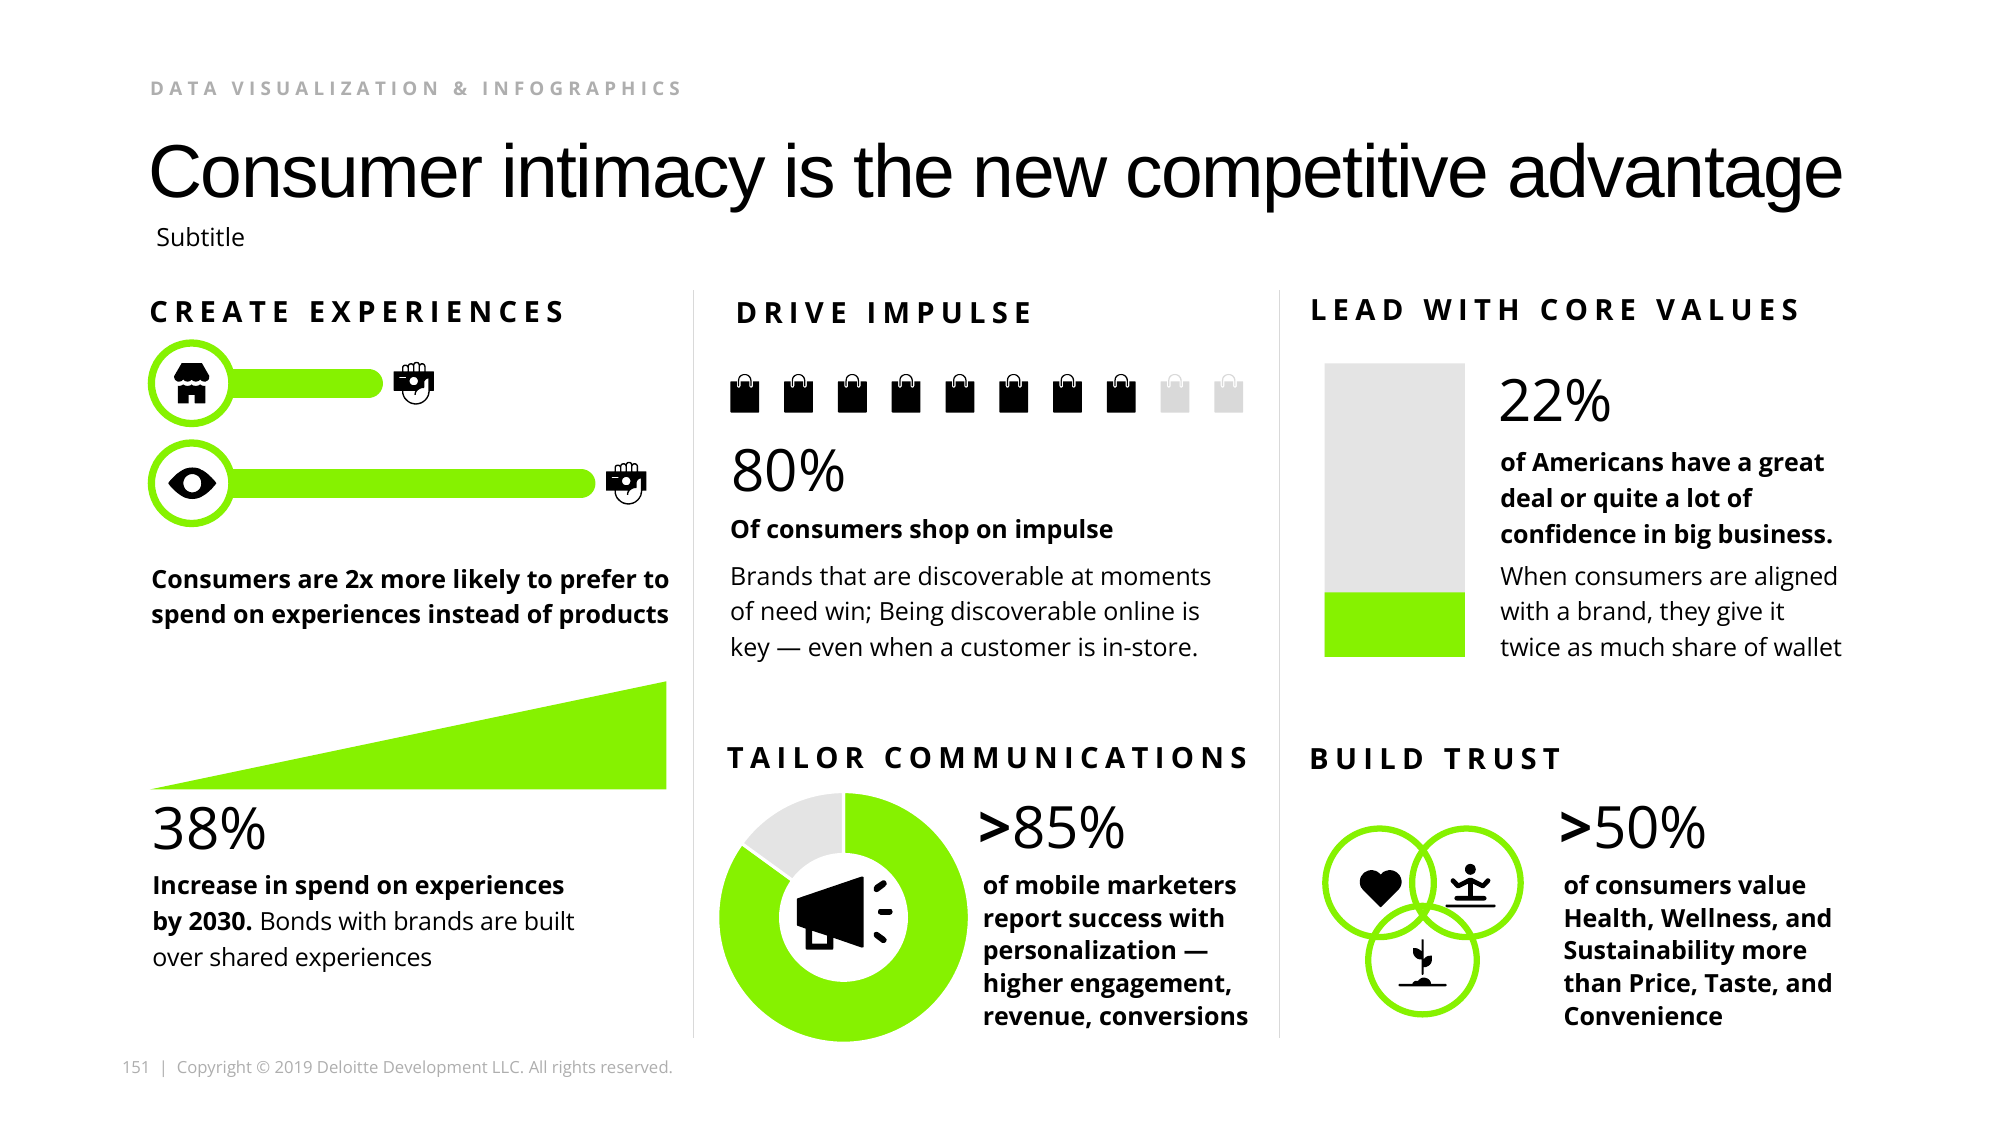

Data Visualization & Infographics
# Consumer intimacy is the new competitive advantage
 Subtitle
LEAD WITH CORE VALUES
CREATE EXPERIENCES
DRIVE IMPULSE

22%

80%
of Americans have a great deal or quite a lot of confidence in big business.

Of consumers shop on impulse
Brands that are discoverable at moments
of need win; Being discoverable online is
key — even when a customer is in-store.
When consumers are aligned with a brand, they give it twice as much share of wallet
Consumers are 2x more likely to prefer to spend on experiences instead of products

TAILOR COMMUNICATIONS
BUILD TRUST
>85%
>50%
38%

### Chart

| Category | Sales |
|---|---|
| 1st Qtr | 85.0 |
| 2nd Qtr | 15.0 |

Increase in spend on experiences
by 2030. Bonds with brands are built
over shared experiences
of mobile marketers report success with personalization —higher engagement, revenue, conversions
of consumers value Health, Wellness, and Sustainability more than Price, Taste, and Convenience